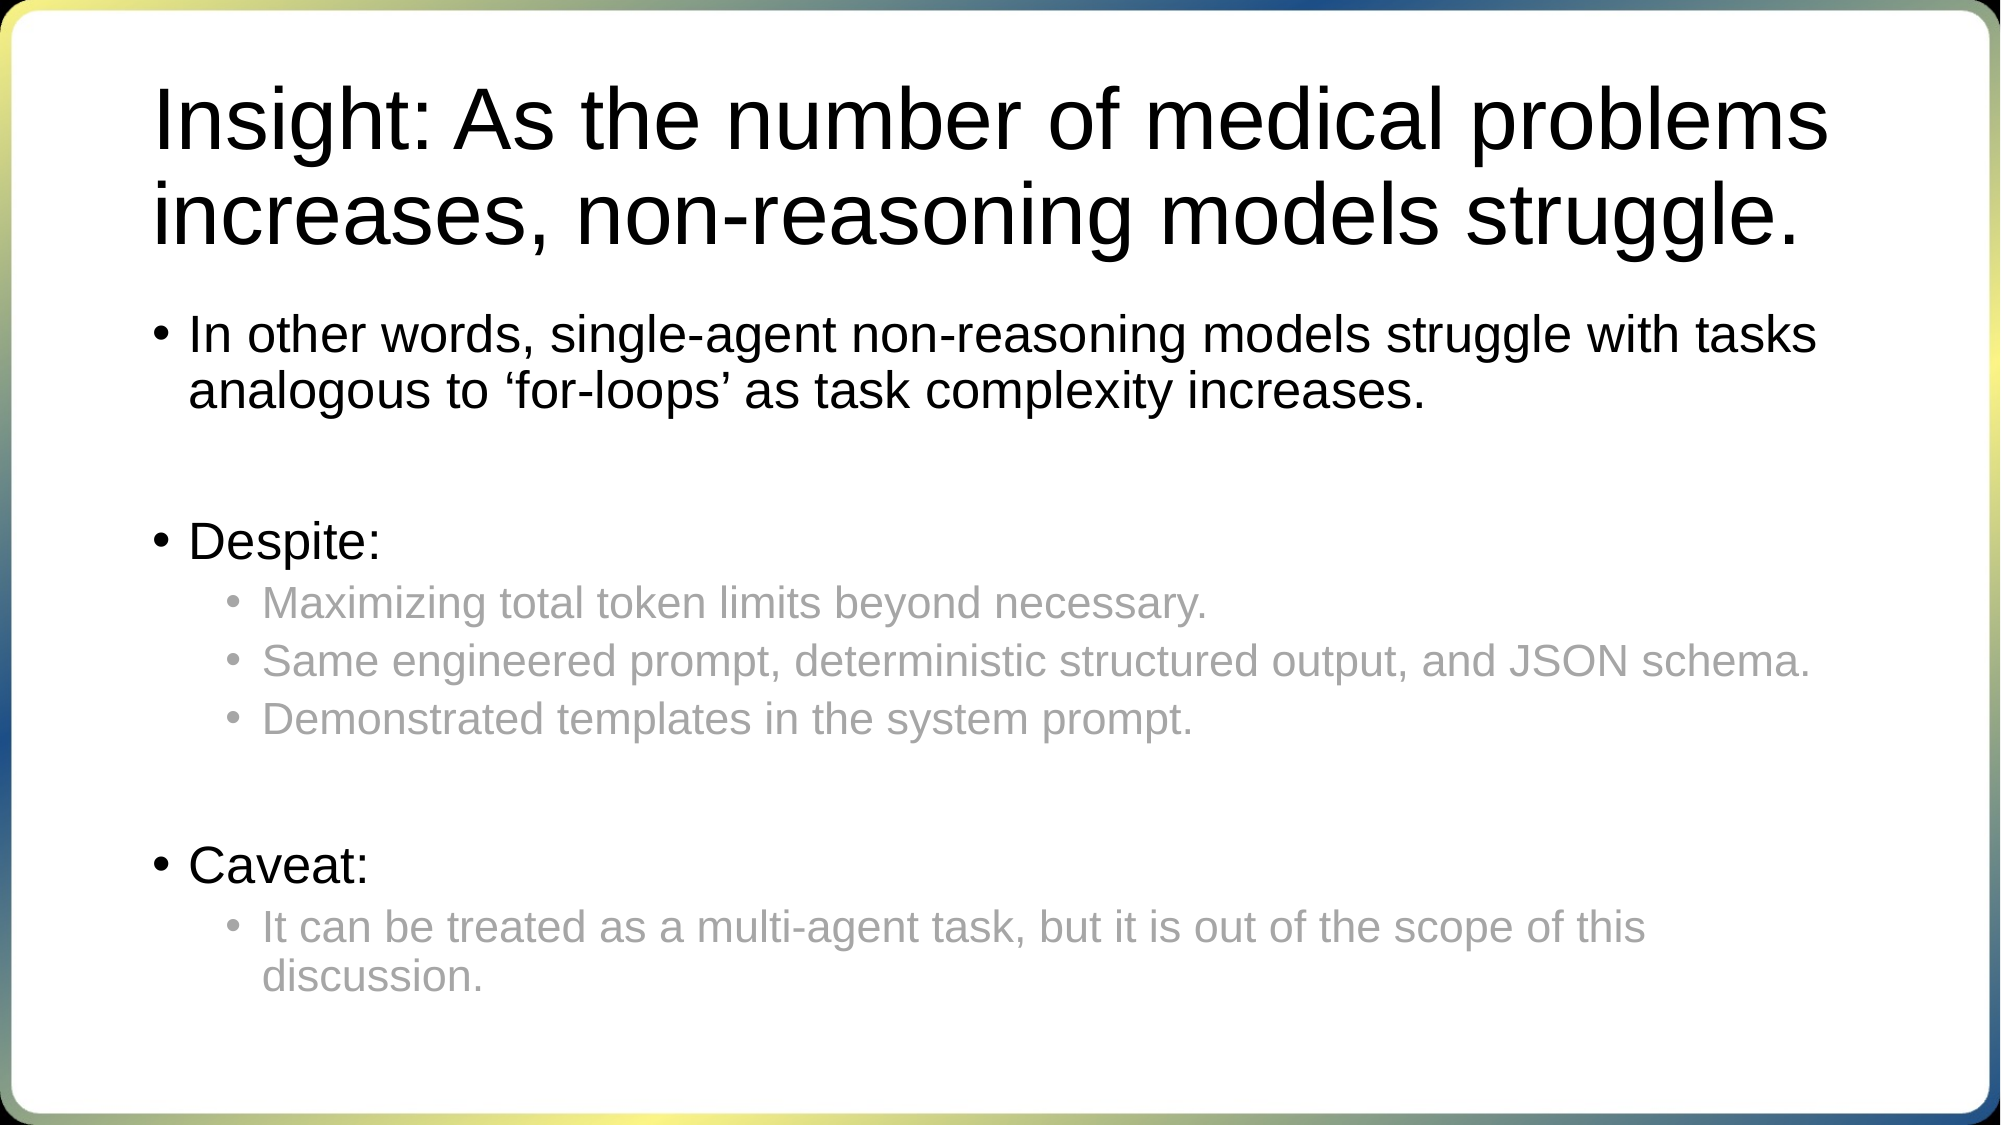

# Insight: As the number of medical problems increases, non-reasoning models struggle.
In other words, single-agent non-reasoning models struggle with tasks analogous to ‘for-loops’ as task complexity increases.

Despite:
Maximizing total token limits beyond necessary.
Same engineered prompt, deterministic structured output, and JSON schema.
Demonstrated templates in the system prompt.

Caveat:
It can be treated as a multi-agent task, but it is out of the scope of this discussion.